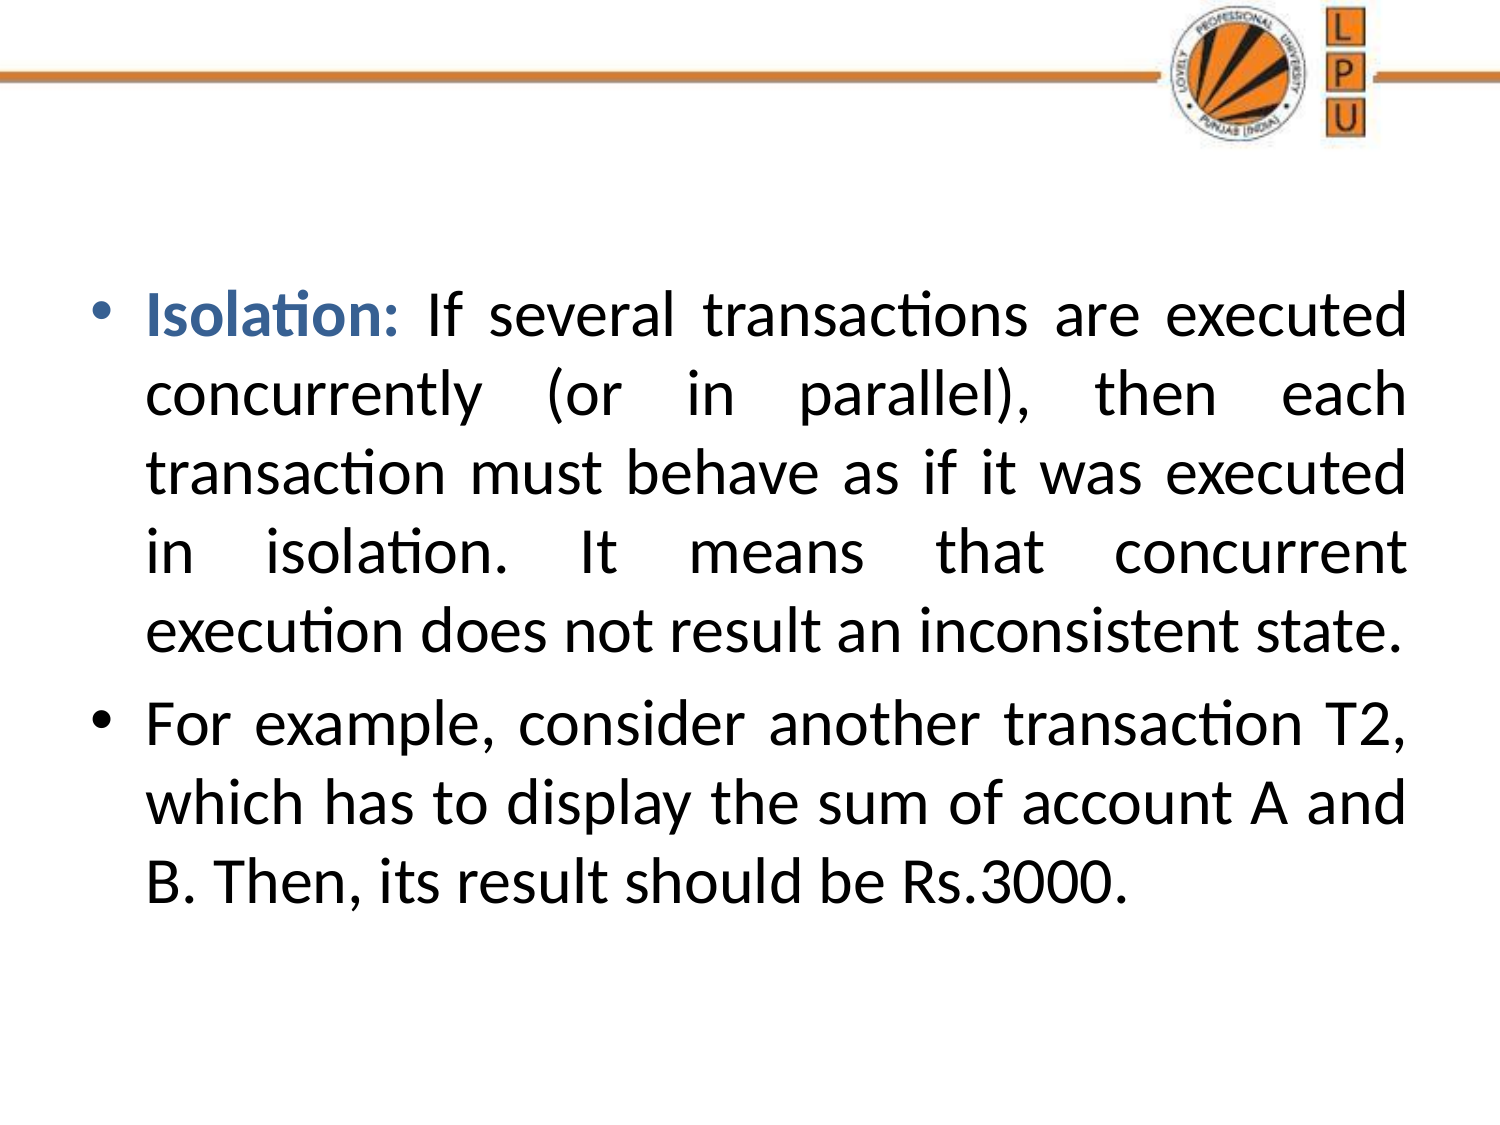

#
Isolation: If several transactions are executed concurrently (or in parallel), then each transaction must behave as if it was executed in isolation. It means that concurrent execution does not result an inconsistent state.
For example, consider another transaction T2, which has to display the sum of account A and B. Then, its result should be Rs.3000.